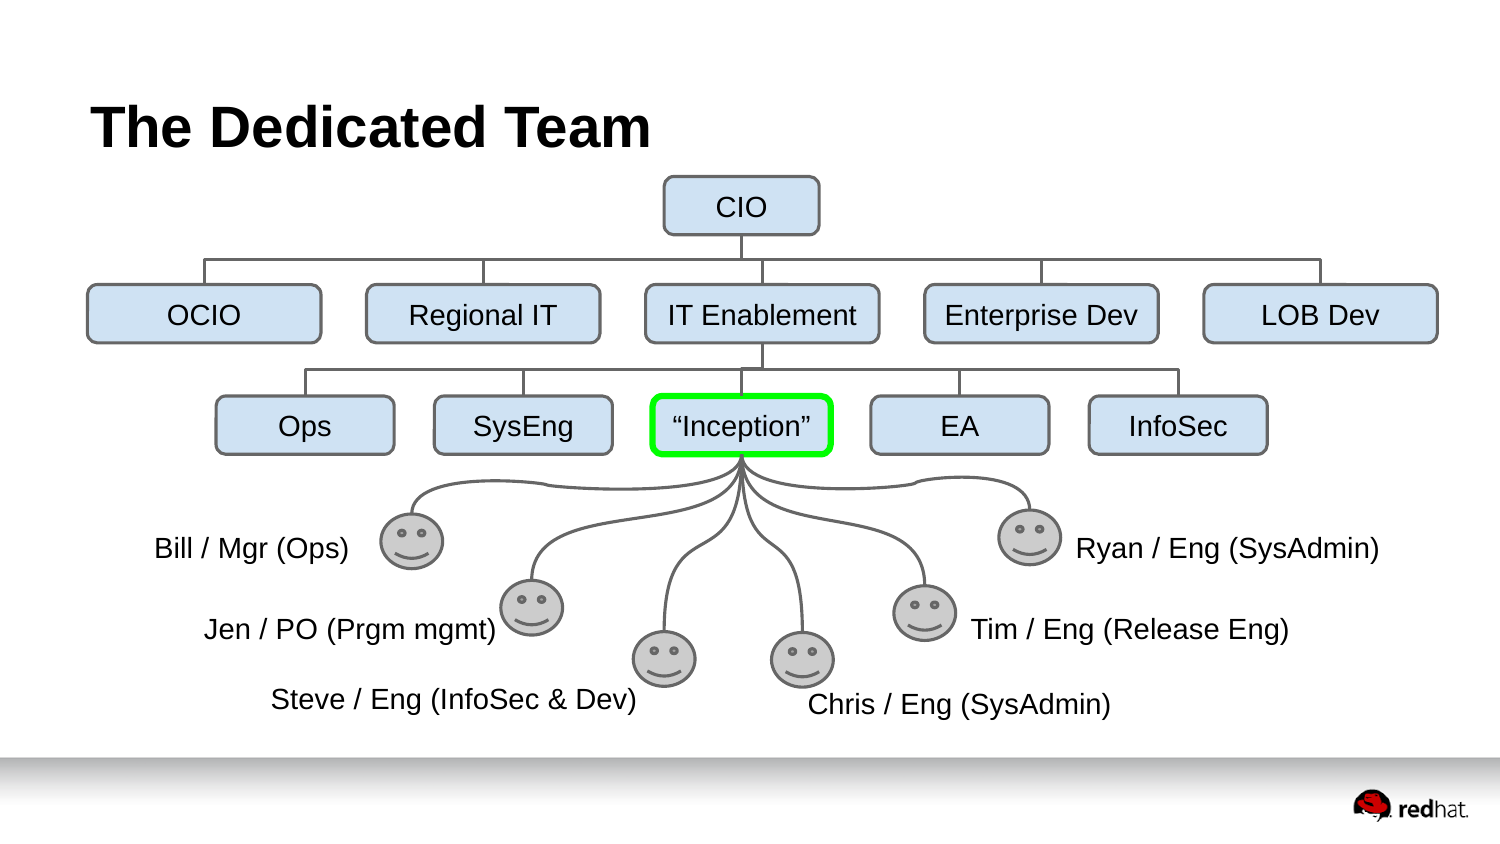

# The Dedicated Team
CIO
OCIO
Regional IT
IT Enablement
Enterprise Dev
LOB Dev
Ops
SysEng
“Inception”
EA
InfoSec

Ryan / Eng (SysAdmin)
Bill / Mgr (Ops)

Tim / Eng (Release Eng)
Jen / PO (Prgm mgmt)

Steve / Eng (InfoSec & Dev)
Chris / Eng (SysAdmin)